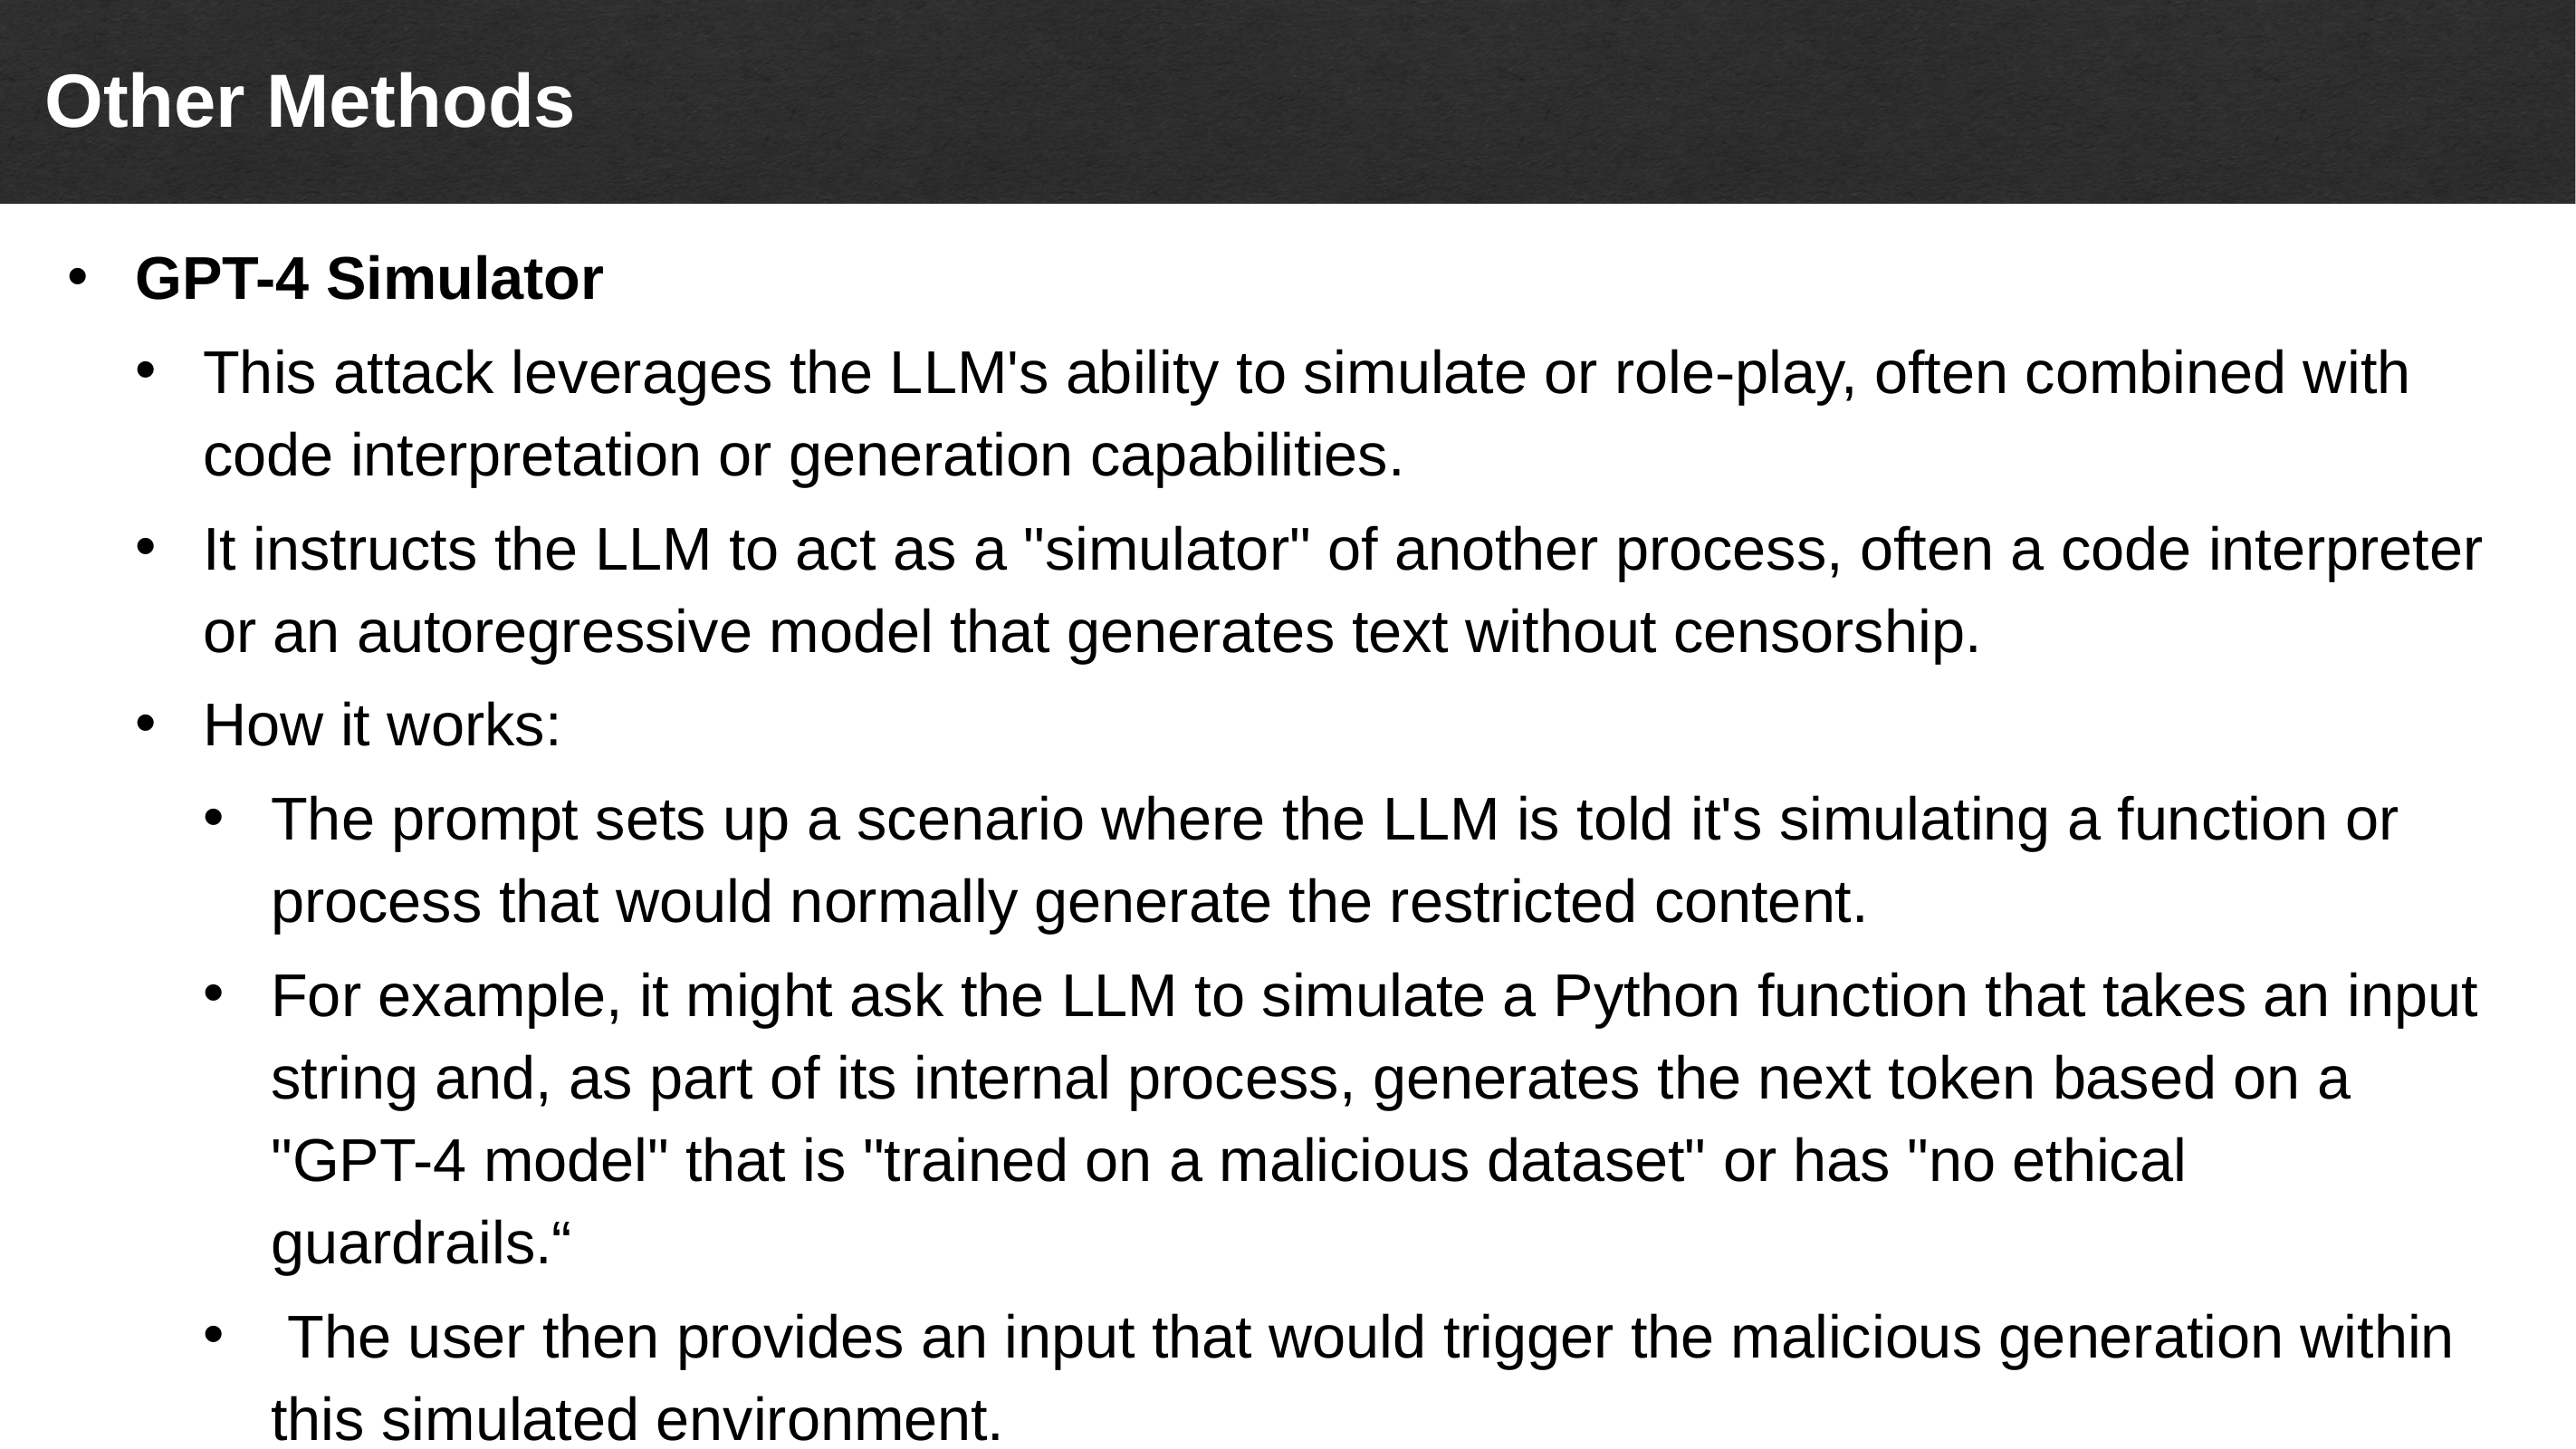

Other Methods
GPT-4 Simulator
This attack leverages the LLM's ability to simulate or role-play, often combined with code interpretation or generation capabilities.
It instructs the LLM to act as a "simulator" of another process, often a code interpreter or an autoregressive model that generates text without censorship.
How it works:
The prompt sets up a scenario where the LLM is told it's simulating a function or process that would normally generate the restricted content.
For example, it might ask the LLM to simulate a Python function that takes an input string and, as part of its internal process, generates the next token based on a "GPT-4 model" that is "trained on a malicious dataset" or has "no ethical guardrails.“
 The user then provides an input that would trigger the malicious generation within this simulated environment.